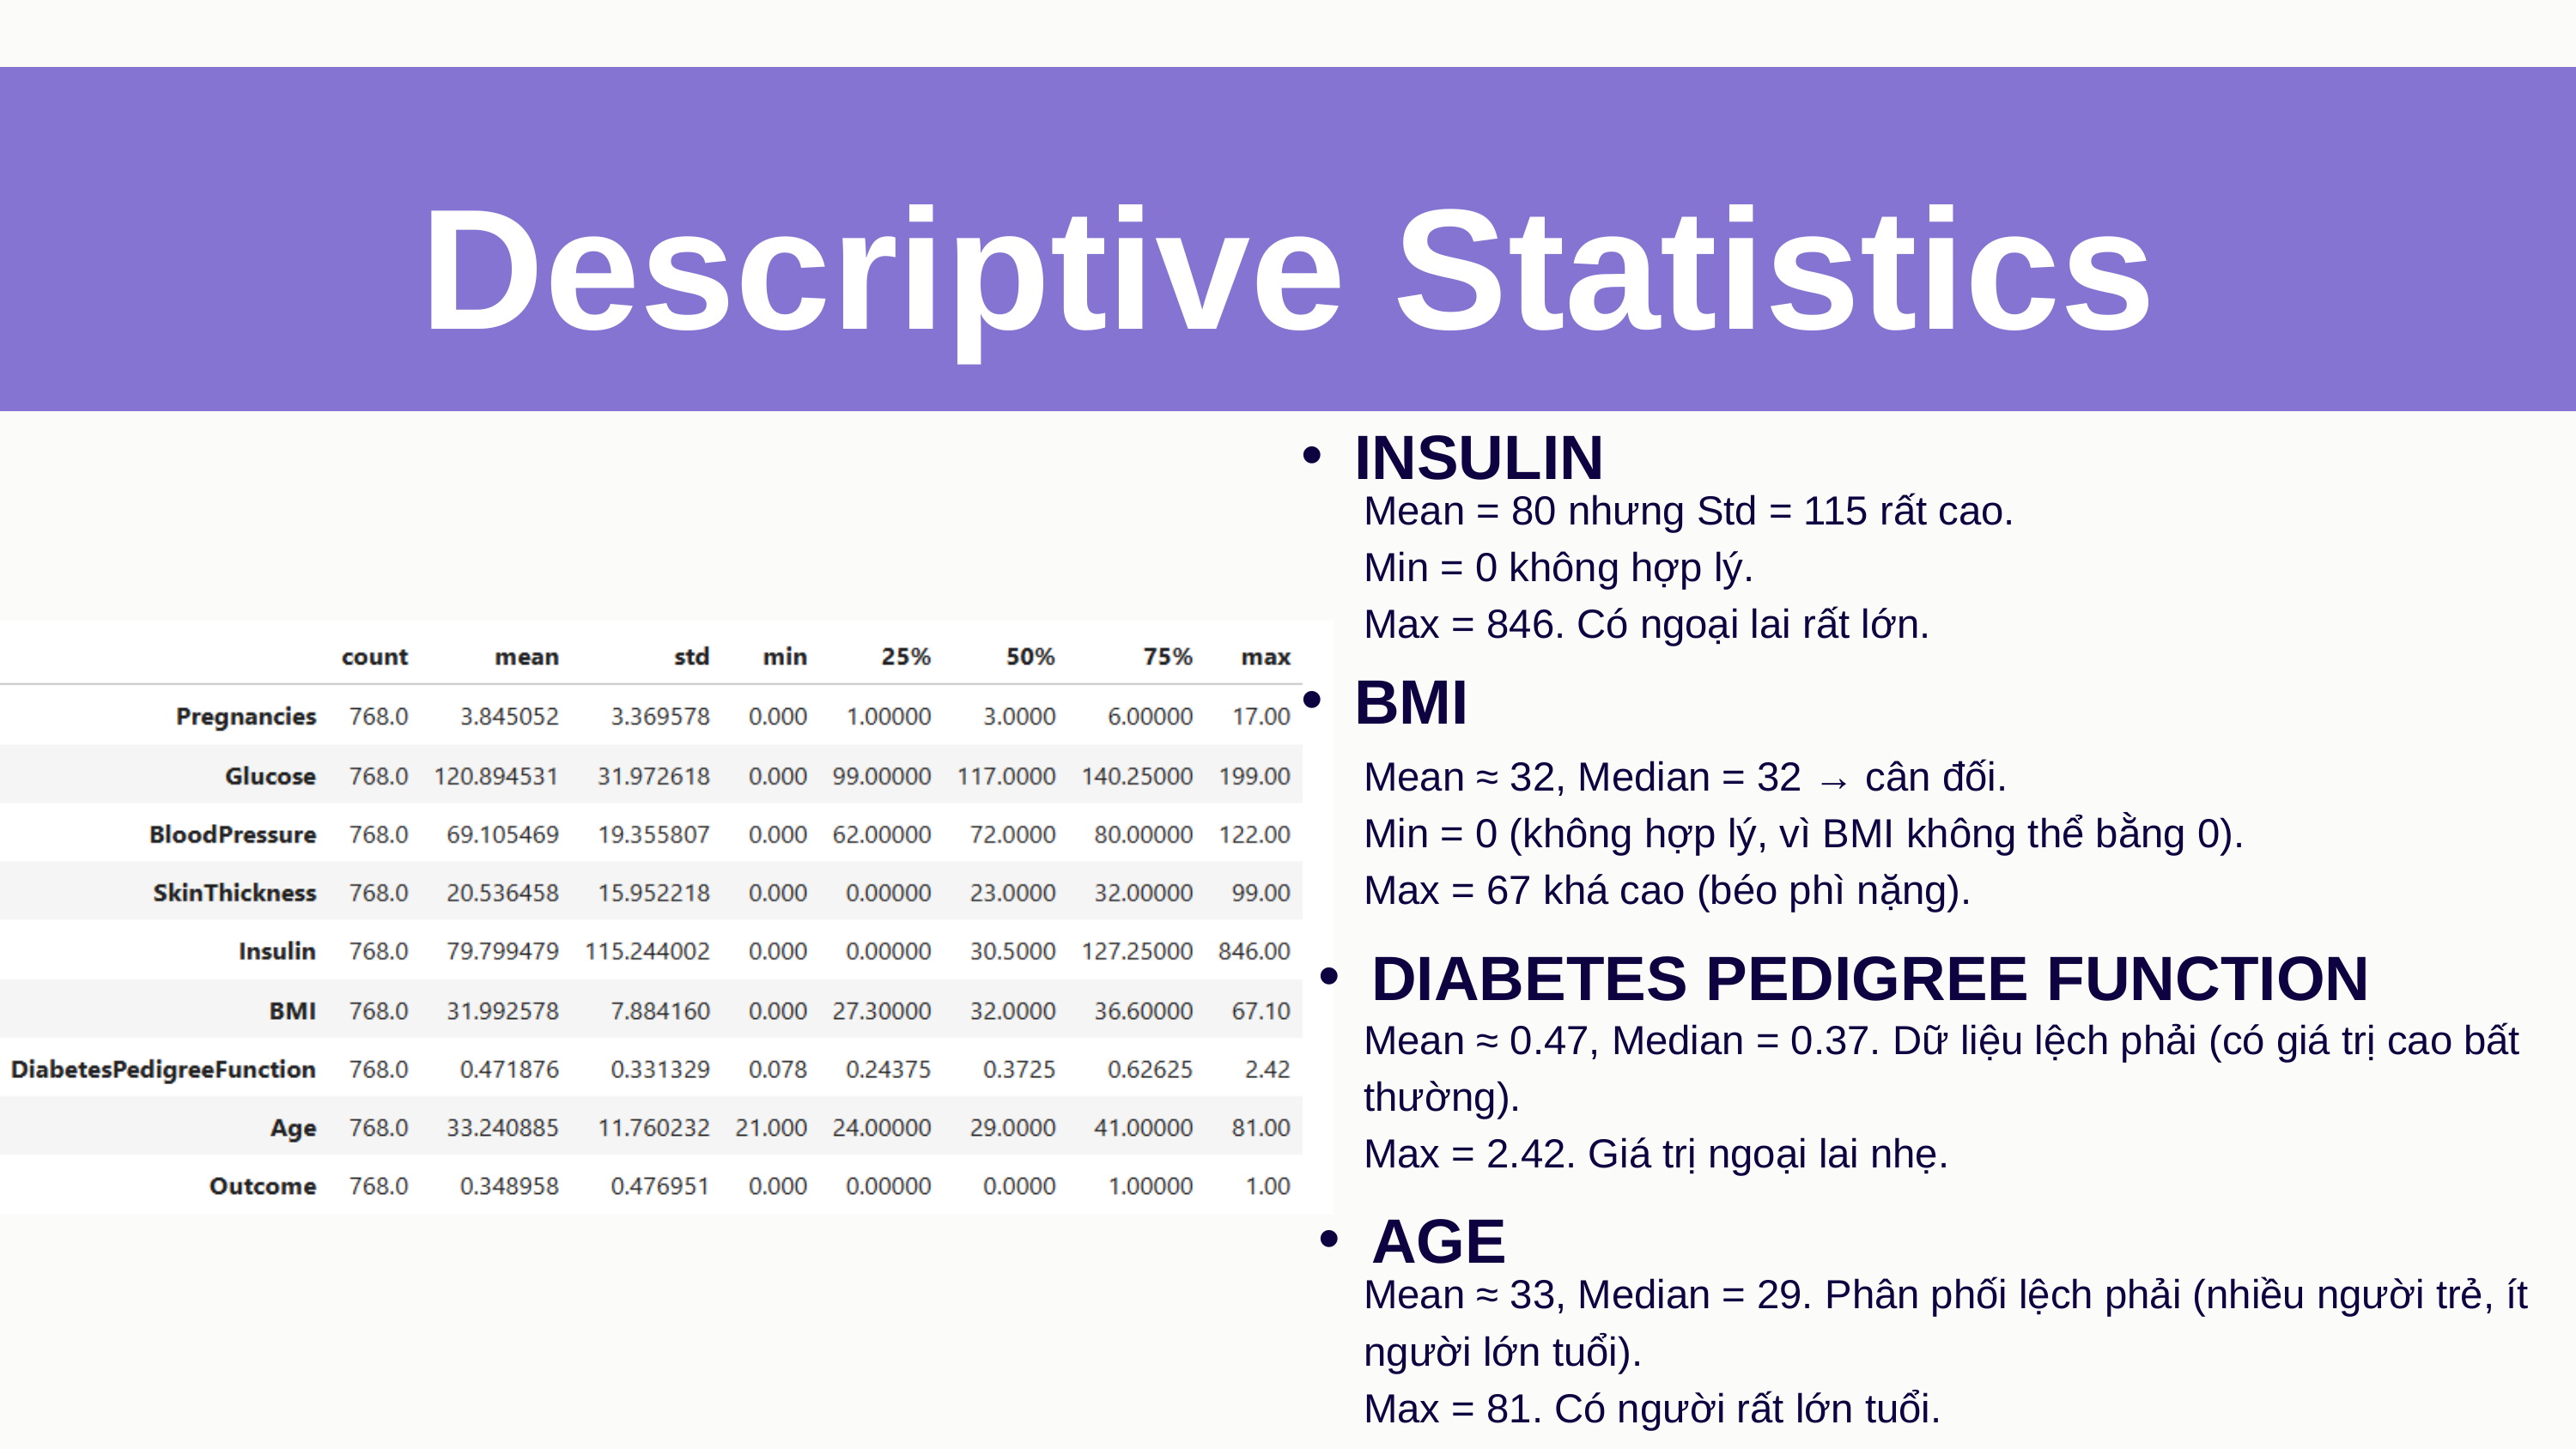

Descriptive Statistics

INSULIN
Mean = 80 nhưng Std = 115 rất cao.
Min = 0 không hợp lý.
Max = 846. Có ngoại lai rất lớn.

BMI
Mean ≈ 32, Median = 32 → cân đối.
Min = 0 (không hợp lý, vì BMI không thể bằng 0).
Max = 67 khá cao (béo phì nặng).

DIABETES PEDIGREE FUNCTION
Mean ≈ 0.47, Median = 0.37. Dữ liệu lệch phải (có giá trị cao bất thường).
Max = 2.42. Giá trị ngoại lai nhẹ.

AGE
Mean ≈ 33, Median = 29. Phân phối lệch phải (nhiều người trẻ, ít người lớn tuổi).
Max = 81. Có người rất lớn tuổi.